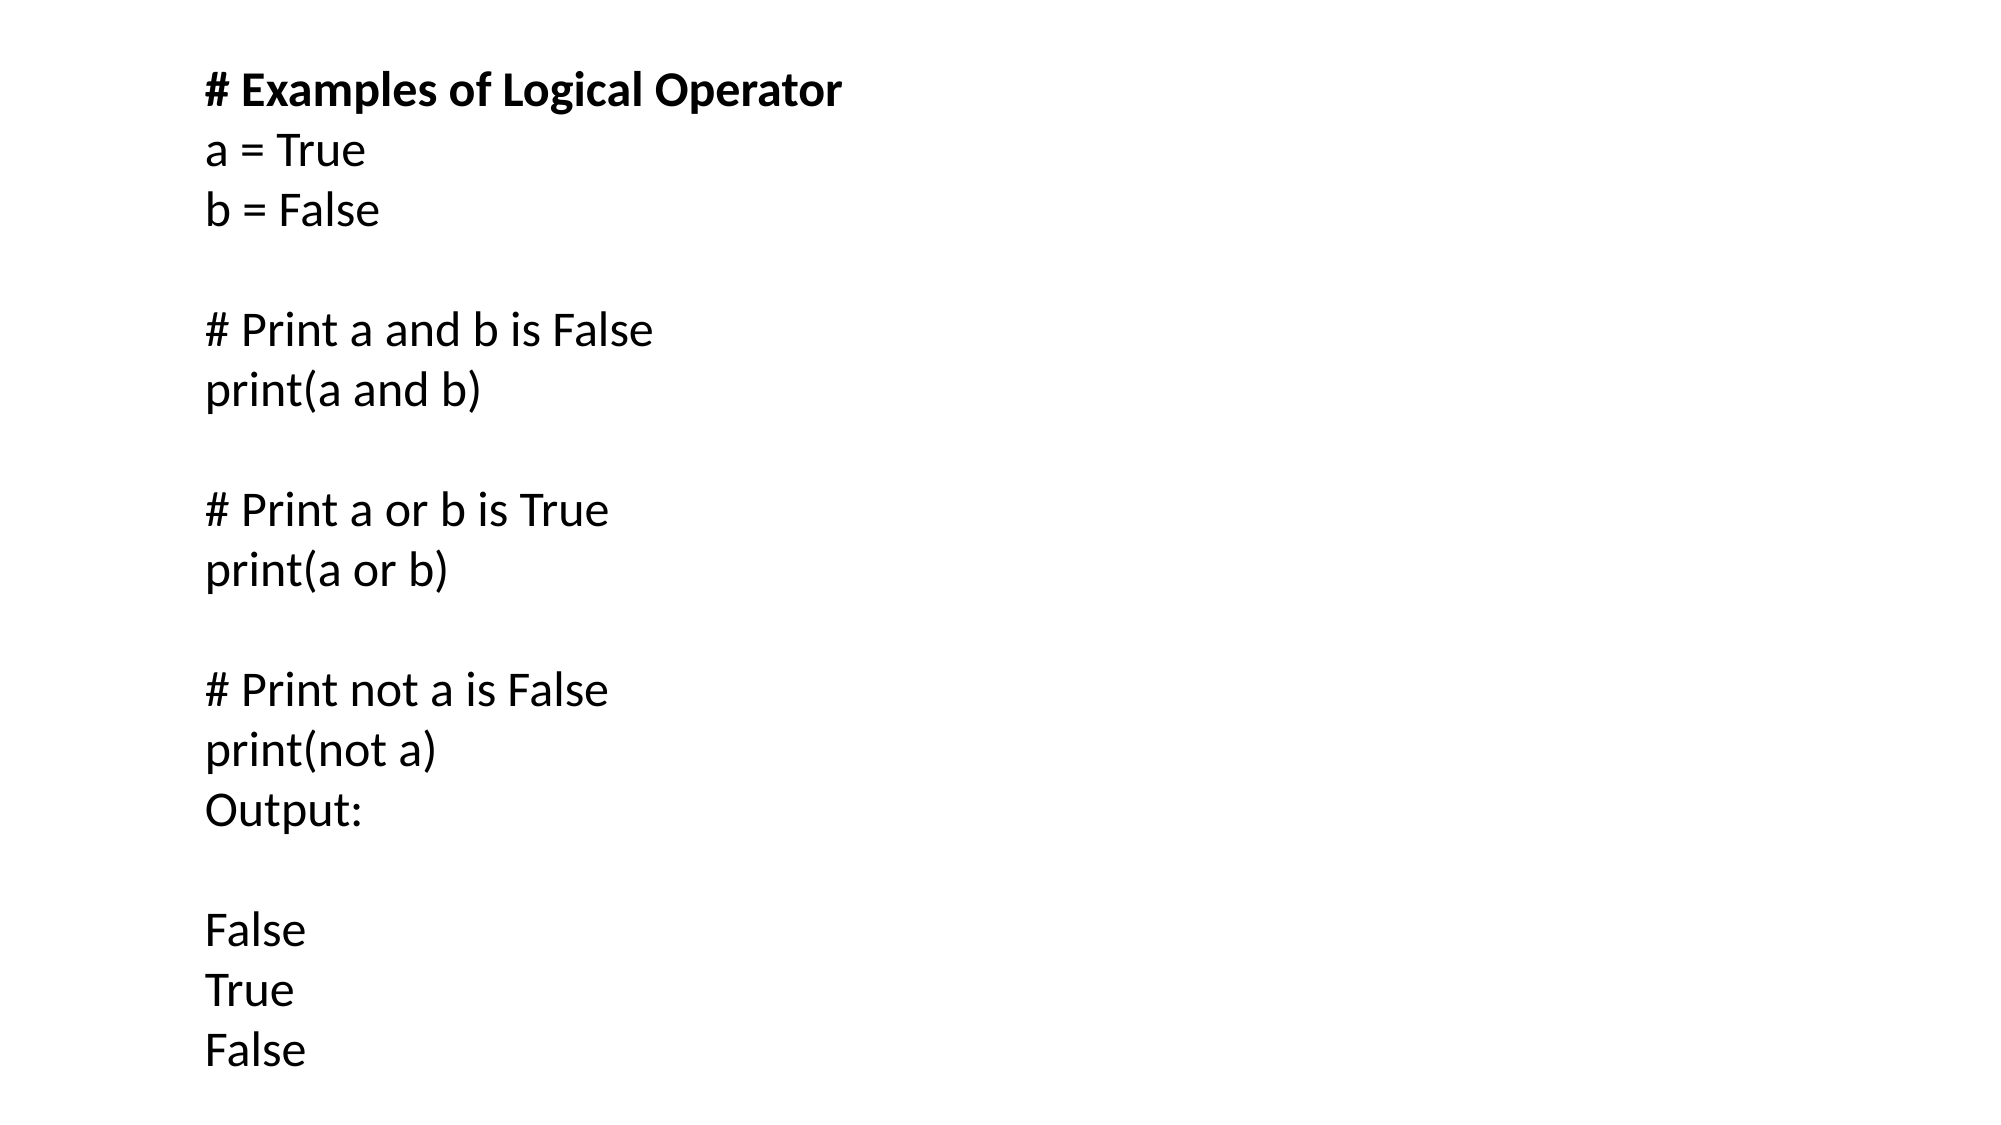

# Examples of Logical Operator
a = True
b = False

# Print a and b is False
print(a and b)

# Print a or b is True
print(a or b)

# Print not a is False
print(not a)
Output:

False
True
False